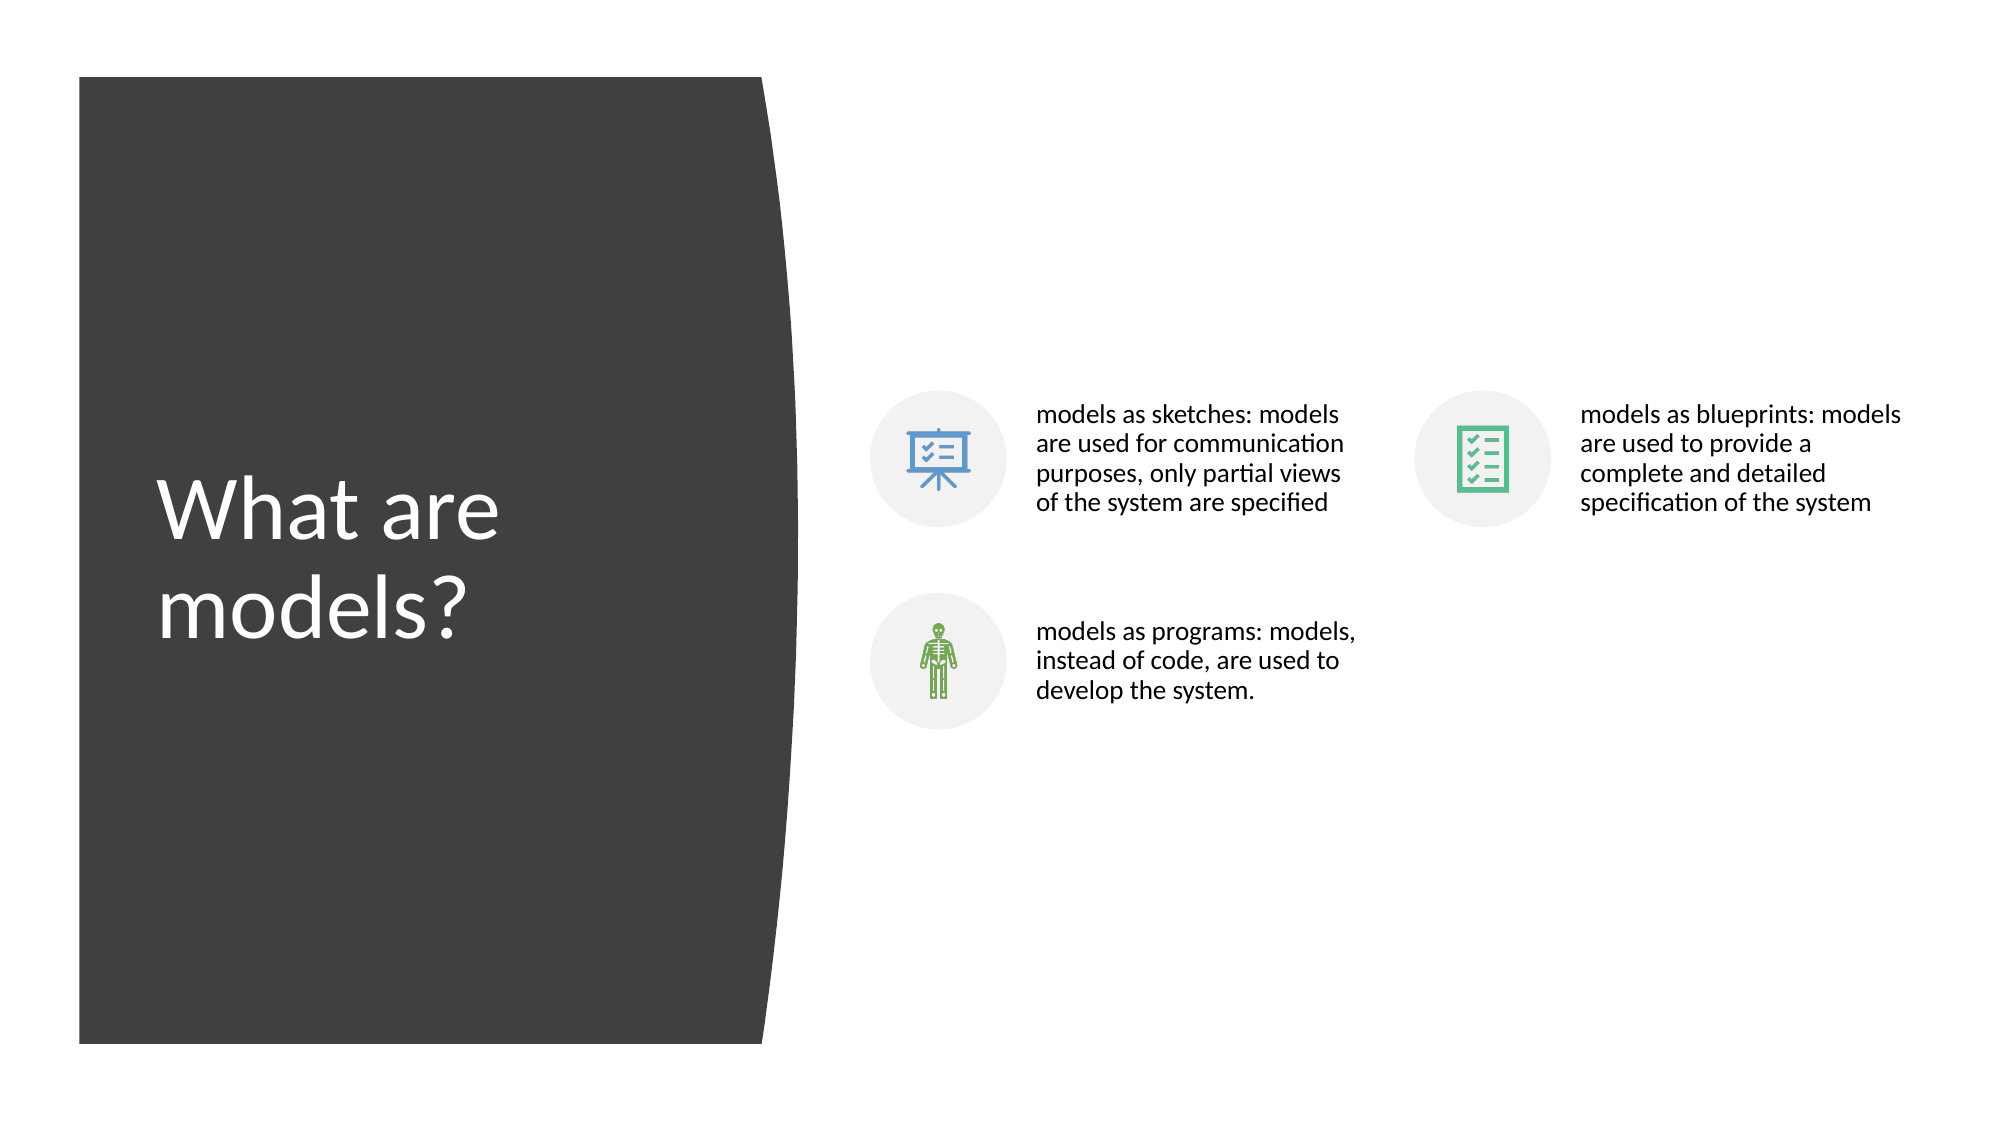

models as sketches: models are used for communication purposes, only partial views of the system are specified
models as blueprints: models are used to provide a complete and detailed specification of the system
models as programs: models, instead of code, are used to develop the system.

# What are models?